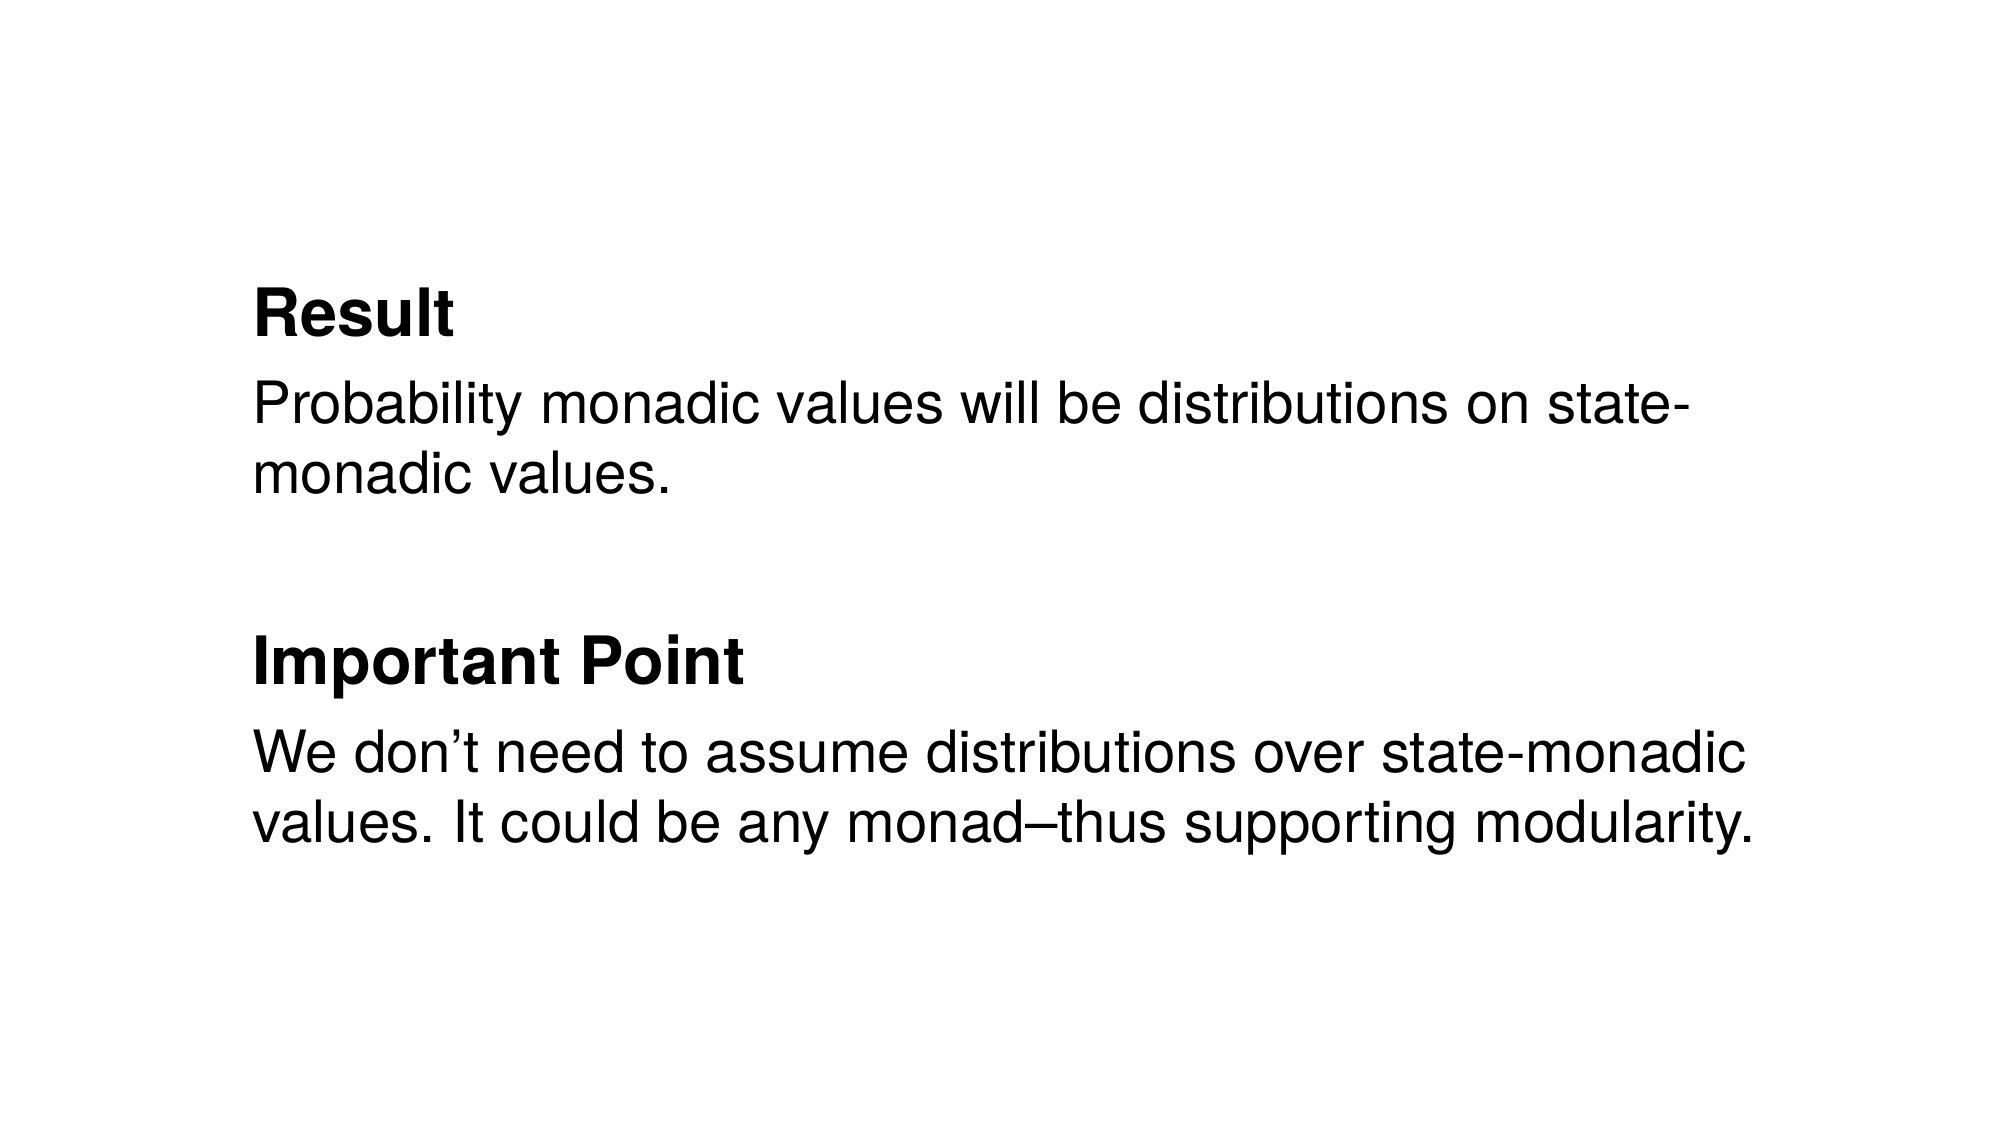

Result
Probability monadic values will be distributions on state-monadic values.
Important Point
We don’t need to assume distributions over state-monadic values. It could be any monad–thus supporting modularity.